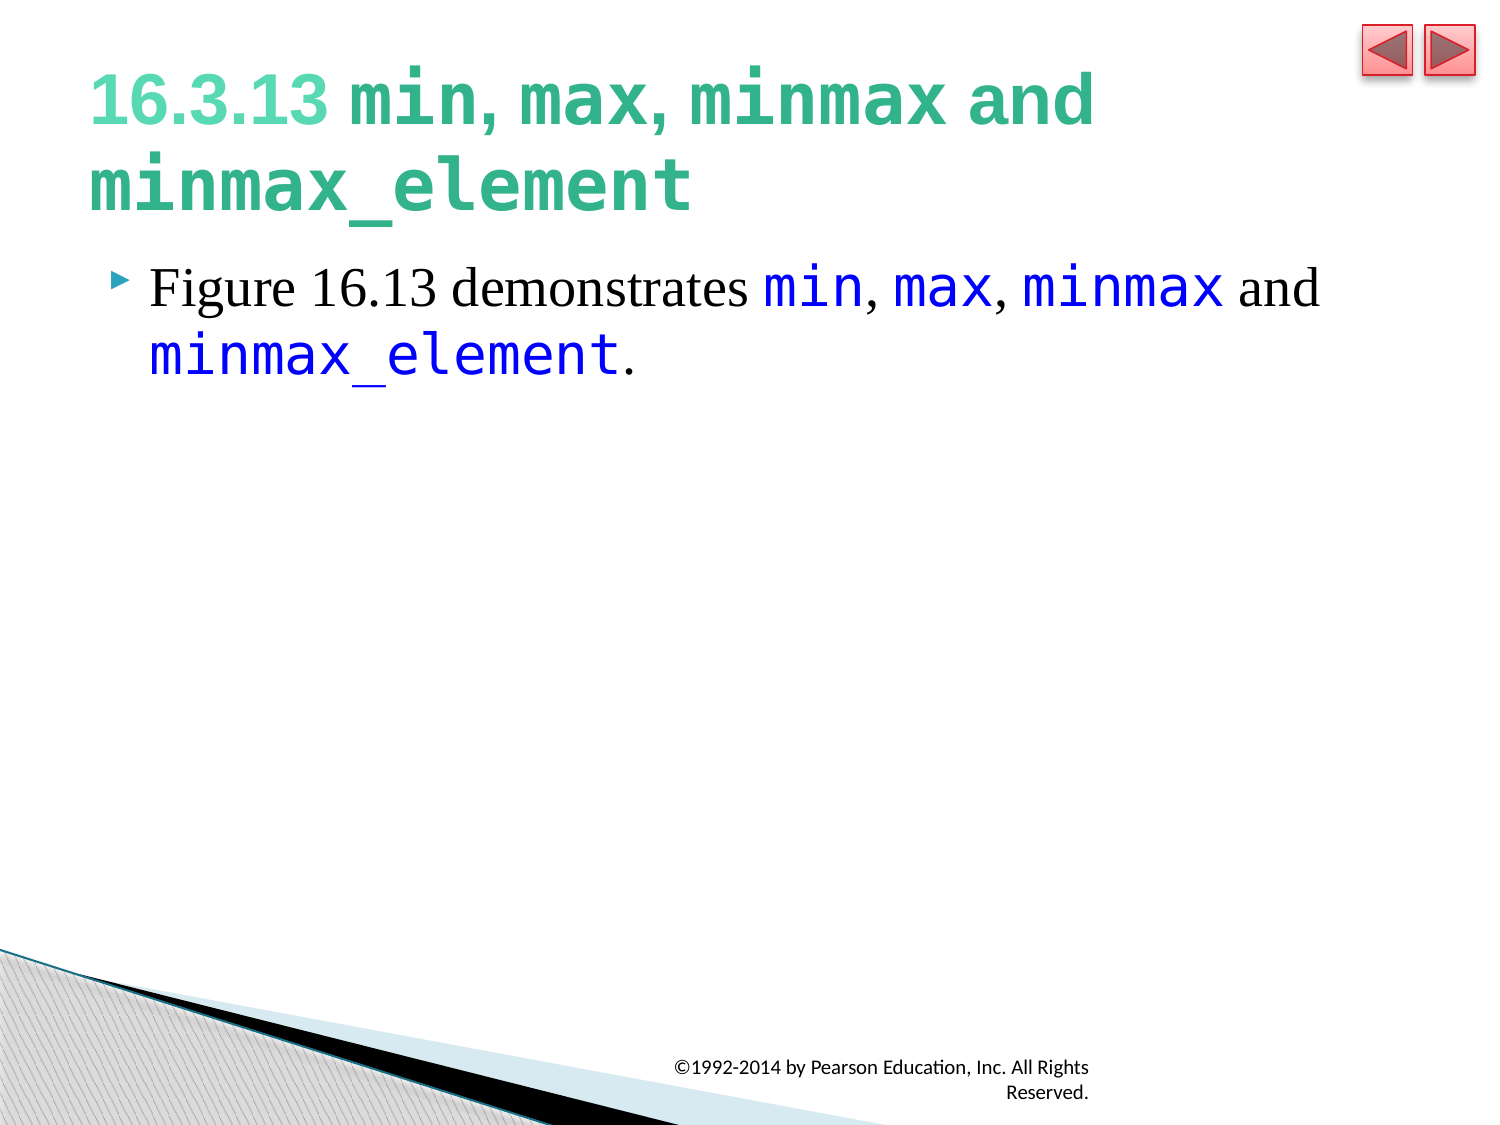

# 16.3.13 min, max, minmax and minmax_element
Figure 16.13 demonstrates min, max, minmax and minmax_element.
©1992-2014 by Pearson Education, Inc. All Rights Reserved.